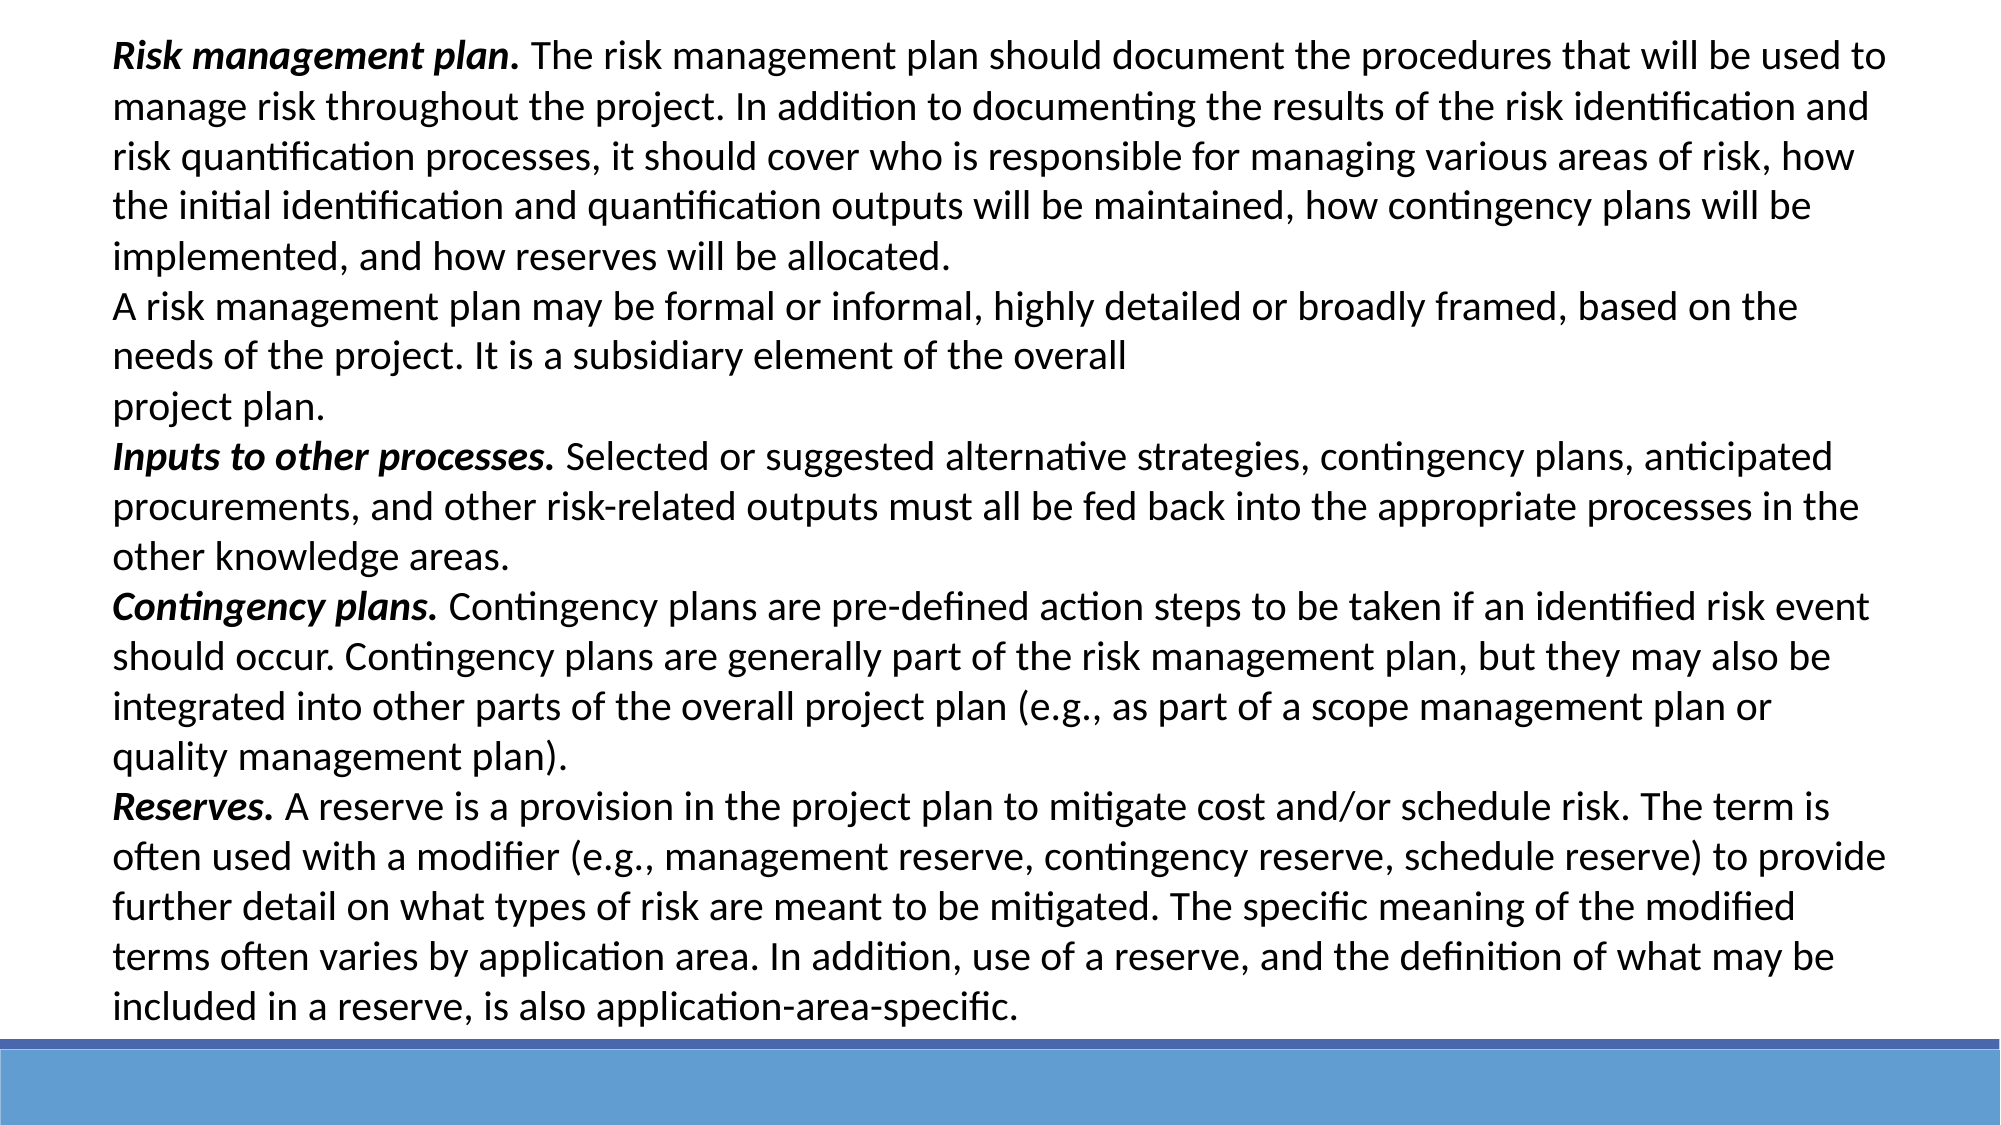

Risk management plan. The risk management plan should document the procedures that will be used to manage risk throughout the project. In addition to documenting the results of the risk identification and risk quantification processes, it should cover who is responsible for managing various areas of risk, how the initial identification and quantification outputs will be maintained, how contingency plans will be implemented, and how reserves will be allocated.
A risk management plan may be formal or informal, highly detailed or broadly framed, based on the needs of the project. It is a subsidiary element of the overall
project plan.
Inputs to other processes. Selected or suggested alternative strategies, contingency plans, anticipated procurements, and other risk-related outputs must all be fed back into the appropriate processes in the other knowledge areas.
Contingency plans. Contingency plans are pre-defined action steps to be taken if an identified risk event should occur. Contingency plans are generally part of the risk management plan, but they may also be integrated into other parts of the overall project plan (e.g., as part of a scope management plan or quality management plan).
Reserves. A reserve is a provision in the project plan to mitigate cost and/or schedule risk. The term is often used with a modifier (e.g., management reserve, contingency reserve, schedule reserve) to provide further detail on what types of risk are meant to be mitigated. The specific meaning of the modified terms often varies by application area. In addition, use of a reserve, and the definition of what may be included in a reserve, is also application-area-specific.